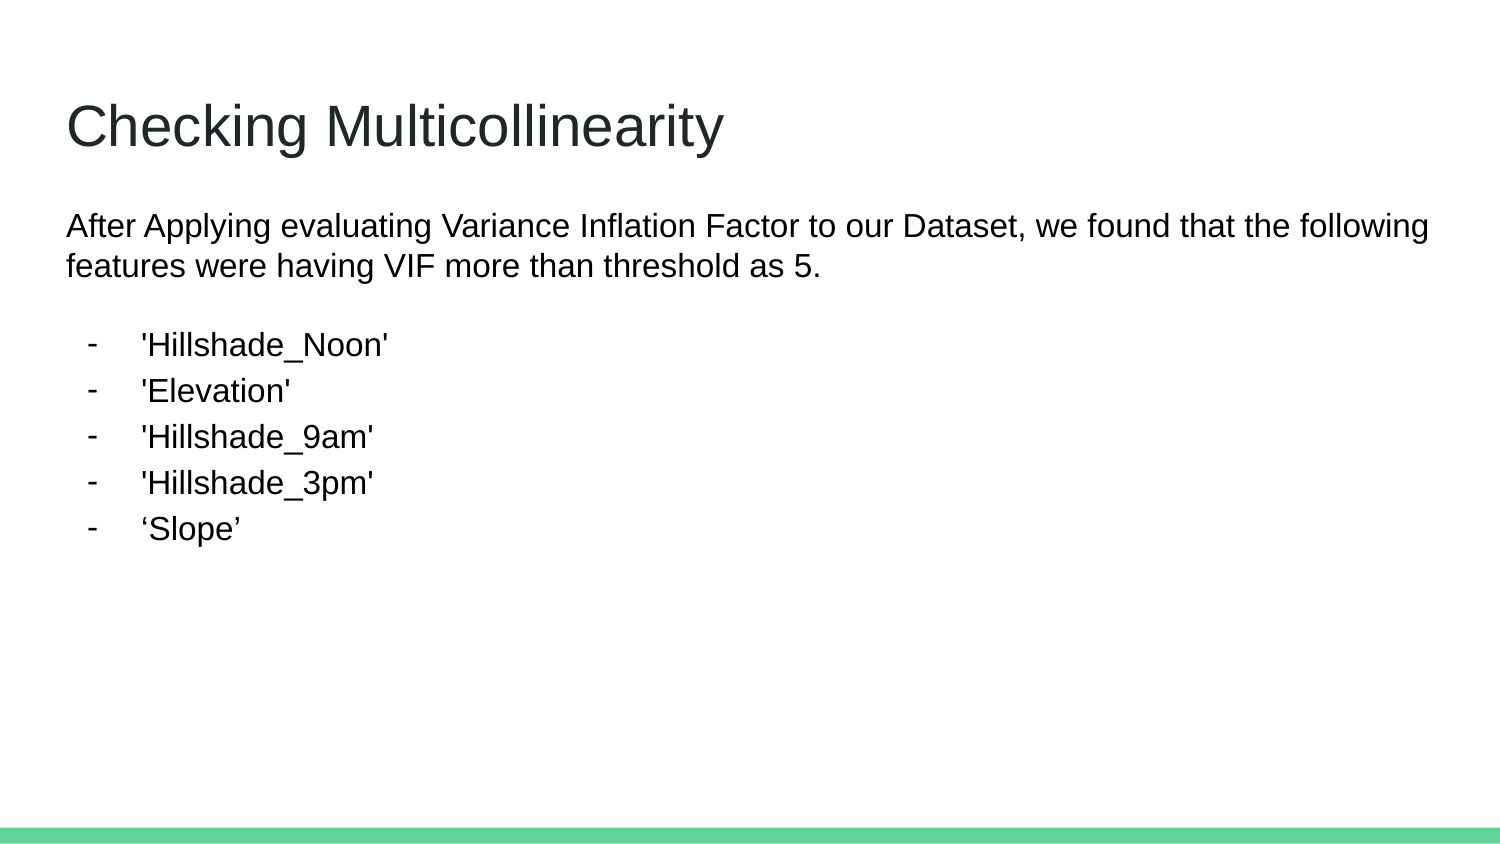

# Checking Multicollinearity
After Applying evaluating Variance Inflation Factor to our Dataset, we found that the following features were having VIF more than threshold as 5.
'Hillshade_Noon'
'Elevation'
'Hillshade_9am'
'Hillshade_3pm'
‘Slope’